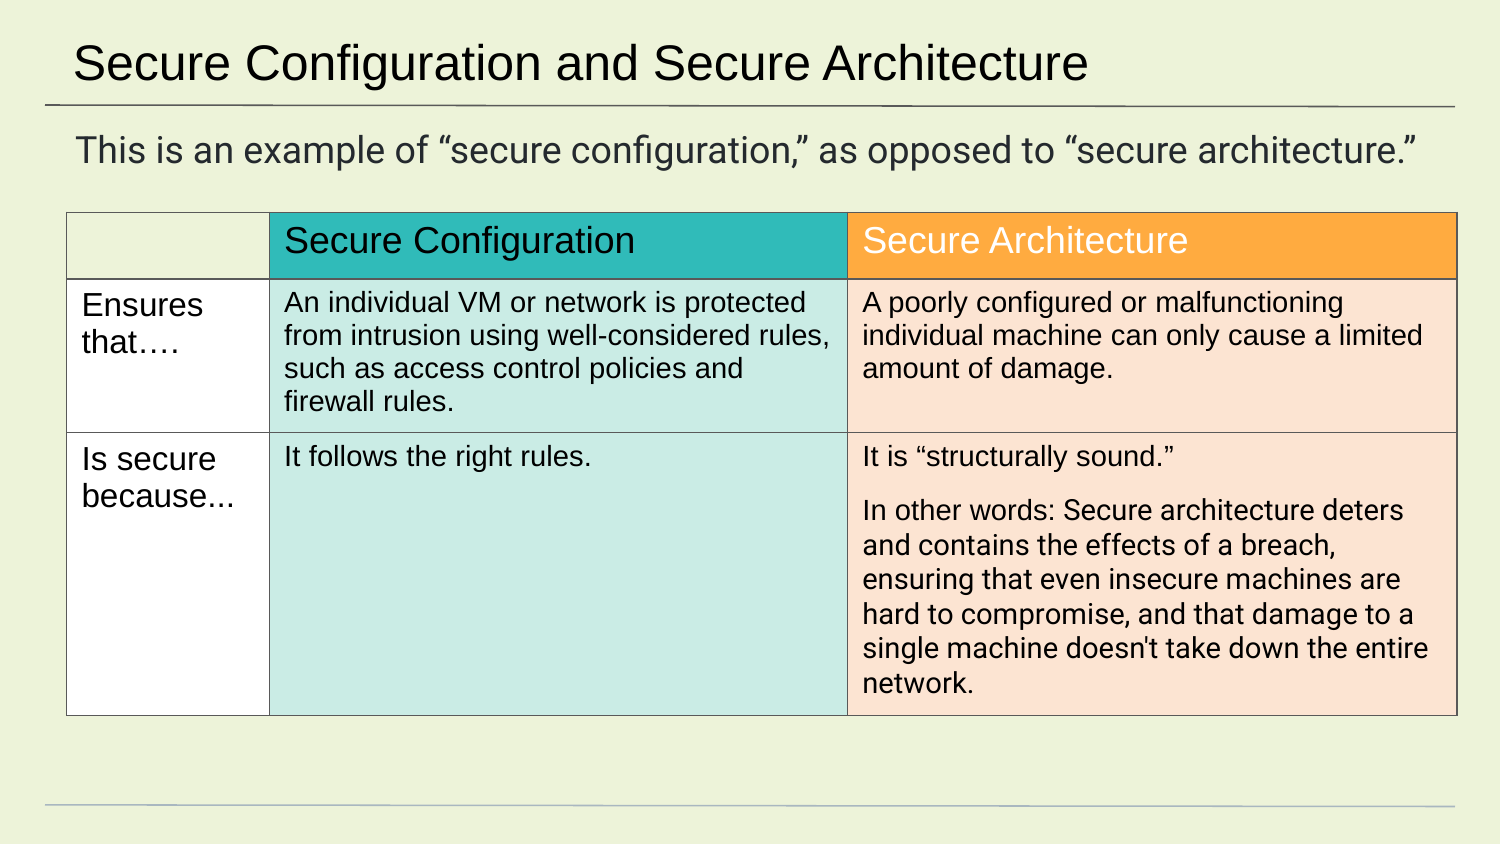

# Secure Configuration and Secure Architecture

This is an example of “secure configuration,” as opposed to “secure architecture.”

|  | Secure Configuration | Secure Architecture |
| --- | --- | --- |
| Ensures that…. | An individual VM or network is protected from intrusion using well-considered rules, such as access control policies and firewall rules. | A poorly configured or malfunctioning individual machine can only cause a limited amount of damage. |
| Is secure because... | It follows the right rules. | It is “structurally sound.” In other words: Secure architecture deters and contains the effects of a breach, ensuring that even insecure machines are hard to compromise, and that damage to a single machine doesn't take down the entire network. |